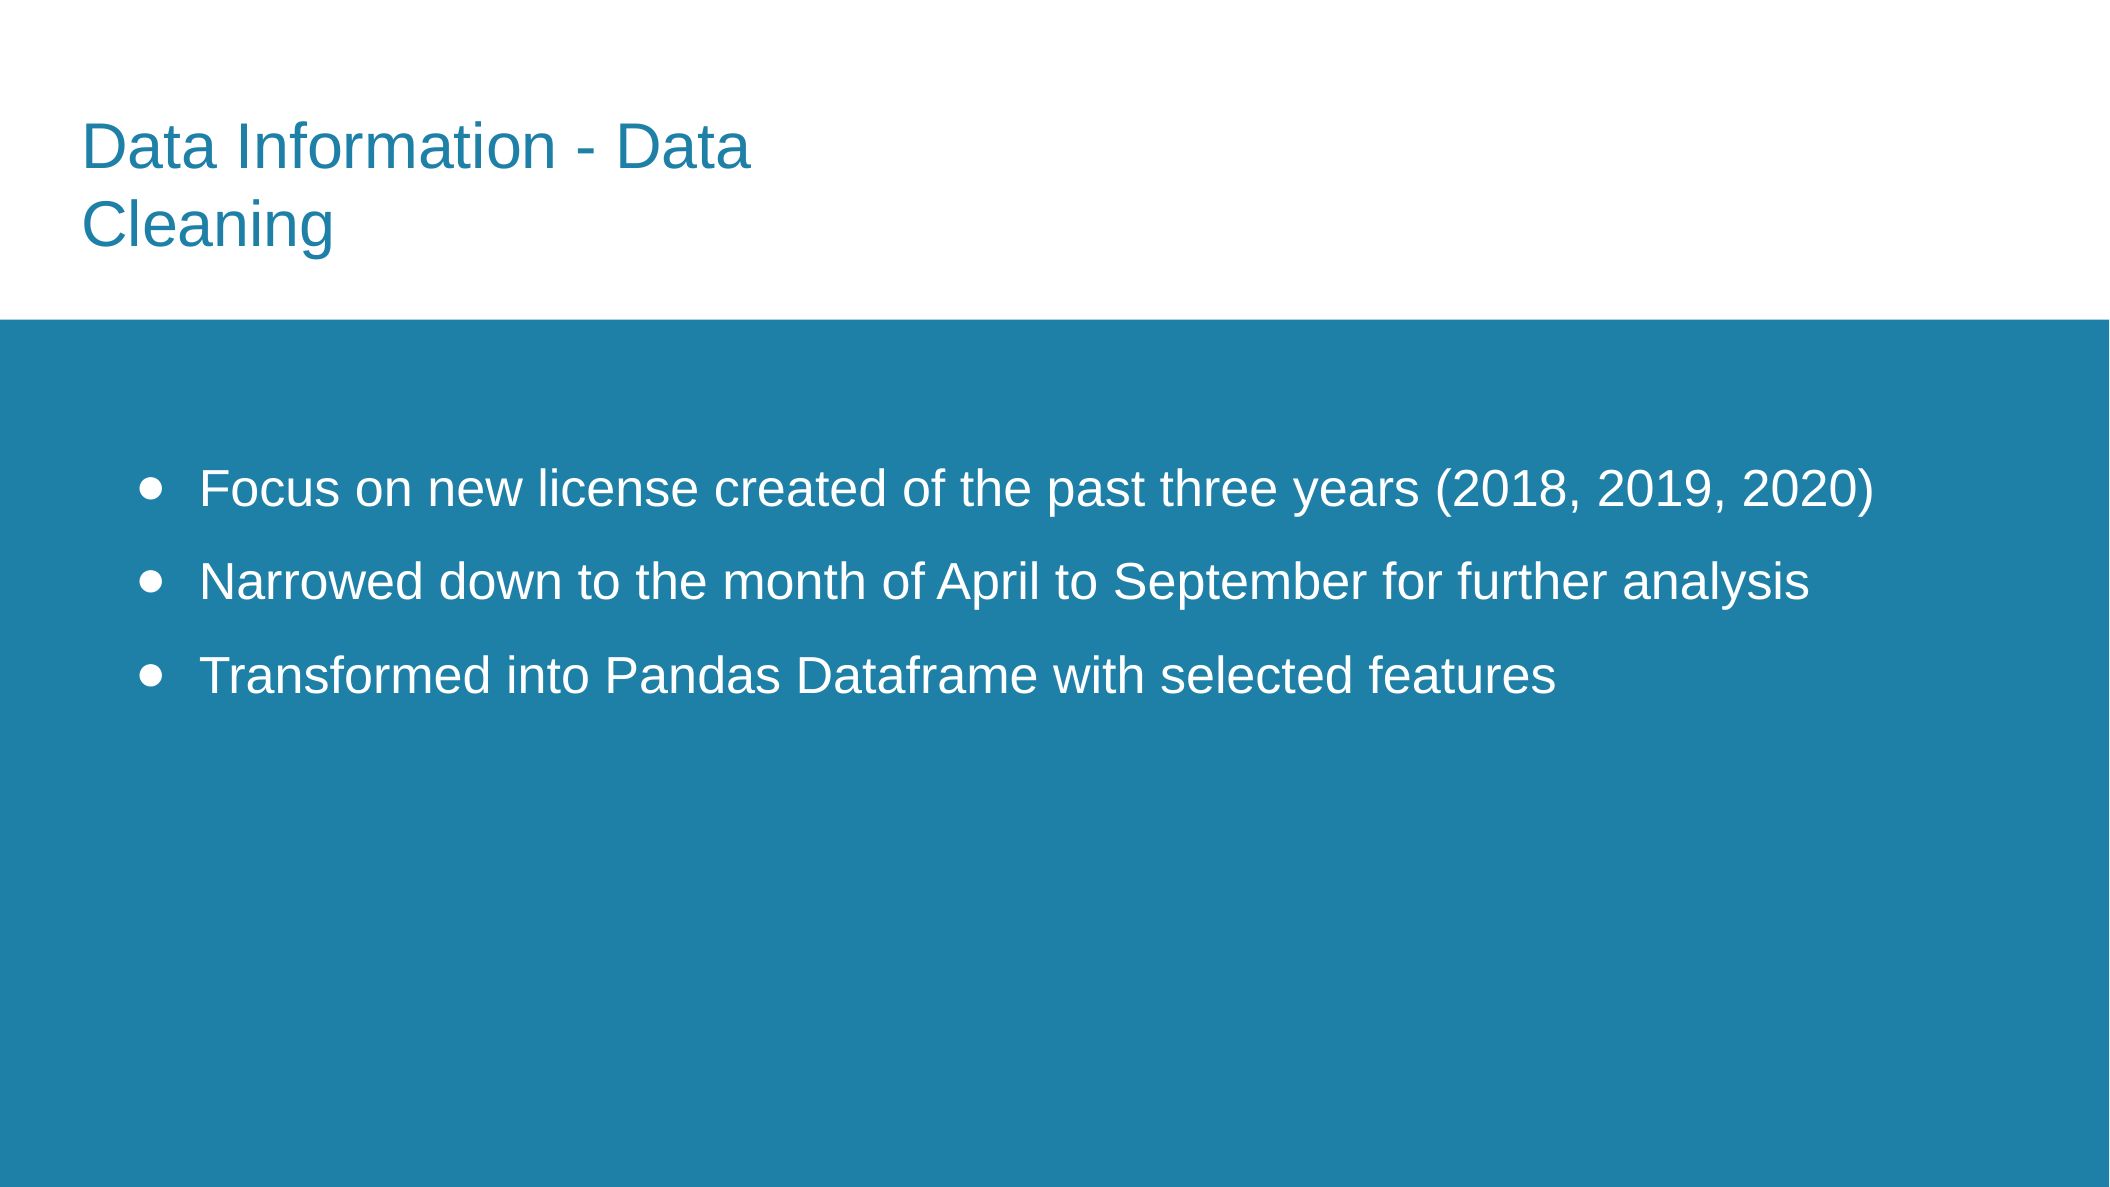

Data Information - Data Cleaning

Focus on new license created of the past three years (2018, 2019, 2020)
Narrowed down to the month of April to September for further analysis
Transformed into Pandas Dataframe with selected features